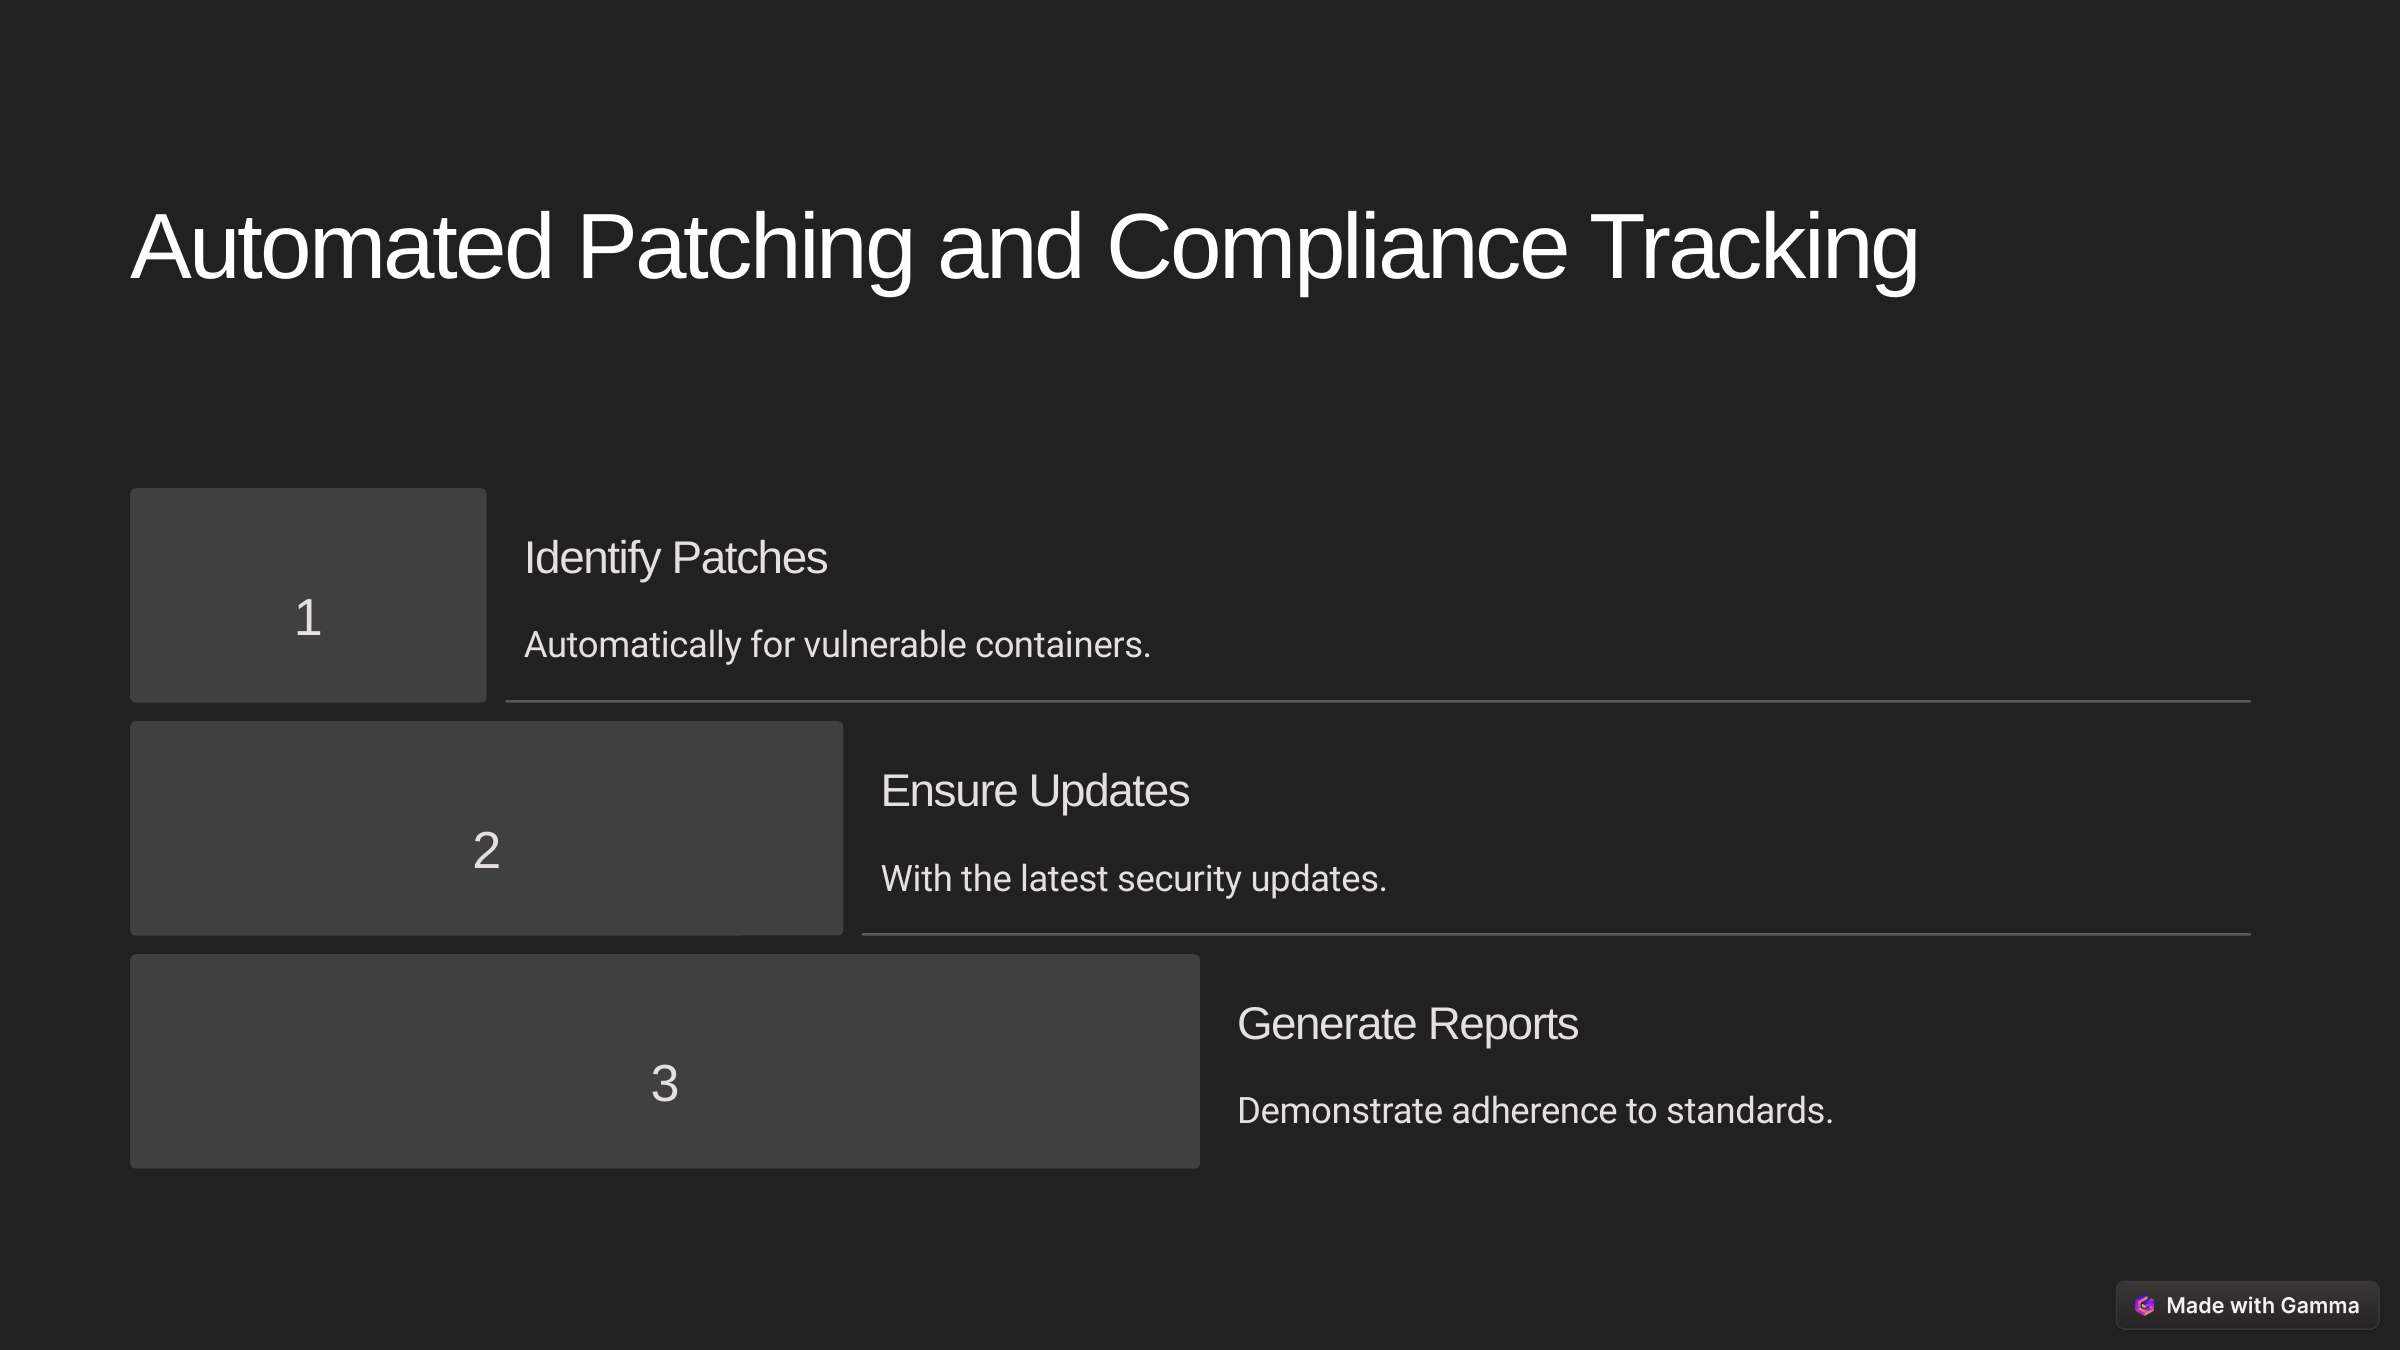

Automated Patching and Compliance Tracking

Identify Patches
1
Automatically for vulnerable containers.

Ensure Updates
2
With the latest security updates.

Generate Reports
3
Demonstrate adherence to standards.